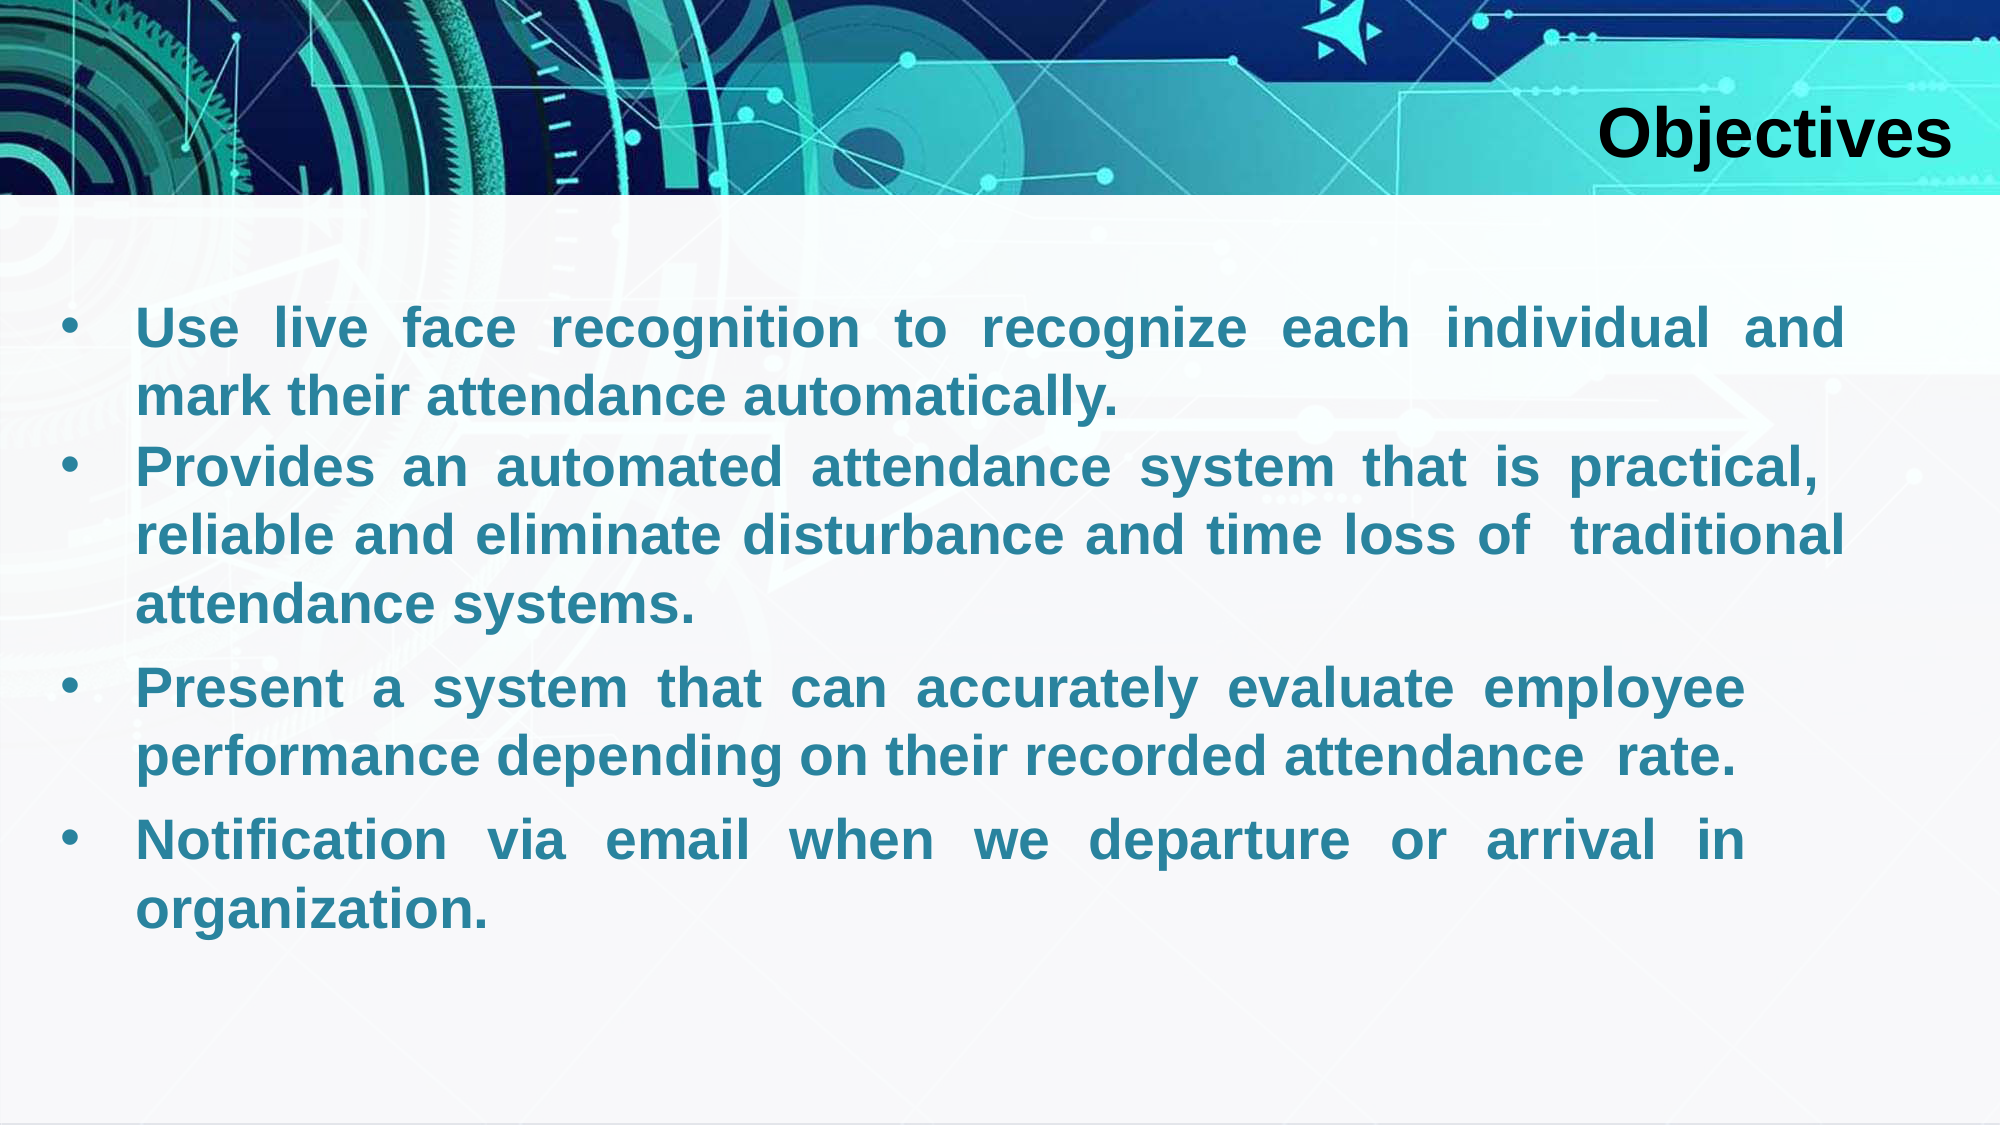

# Objectives
Use live face recognition to recognize each individual and mark their attendance automatically.
Provides an automated attendance system that is practical,  reliable and eliminate disturbance and time loss of  traditional attendance systems.
Present a system that can accurately evaluate employee performance depending on their recorded attendance  rate.
Notification via email when we departure or arrival in organization.